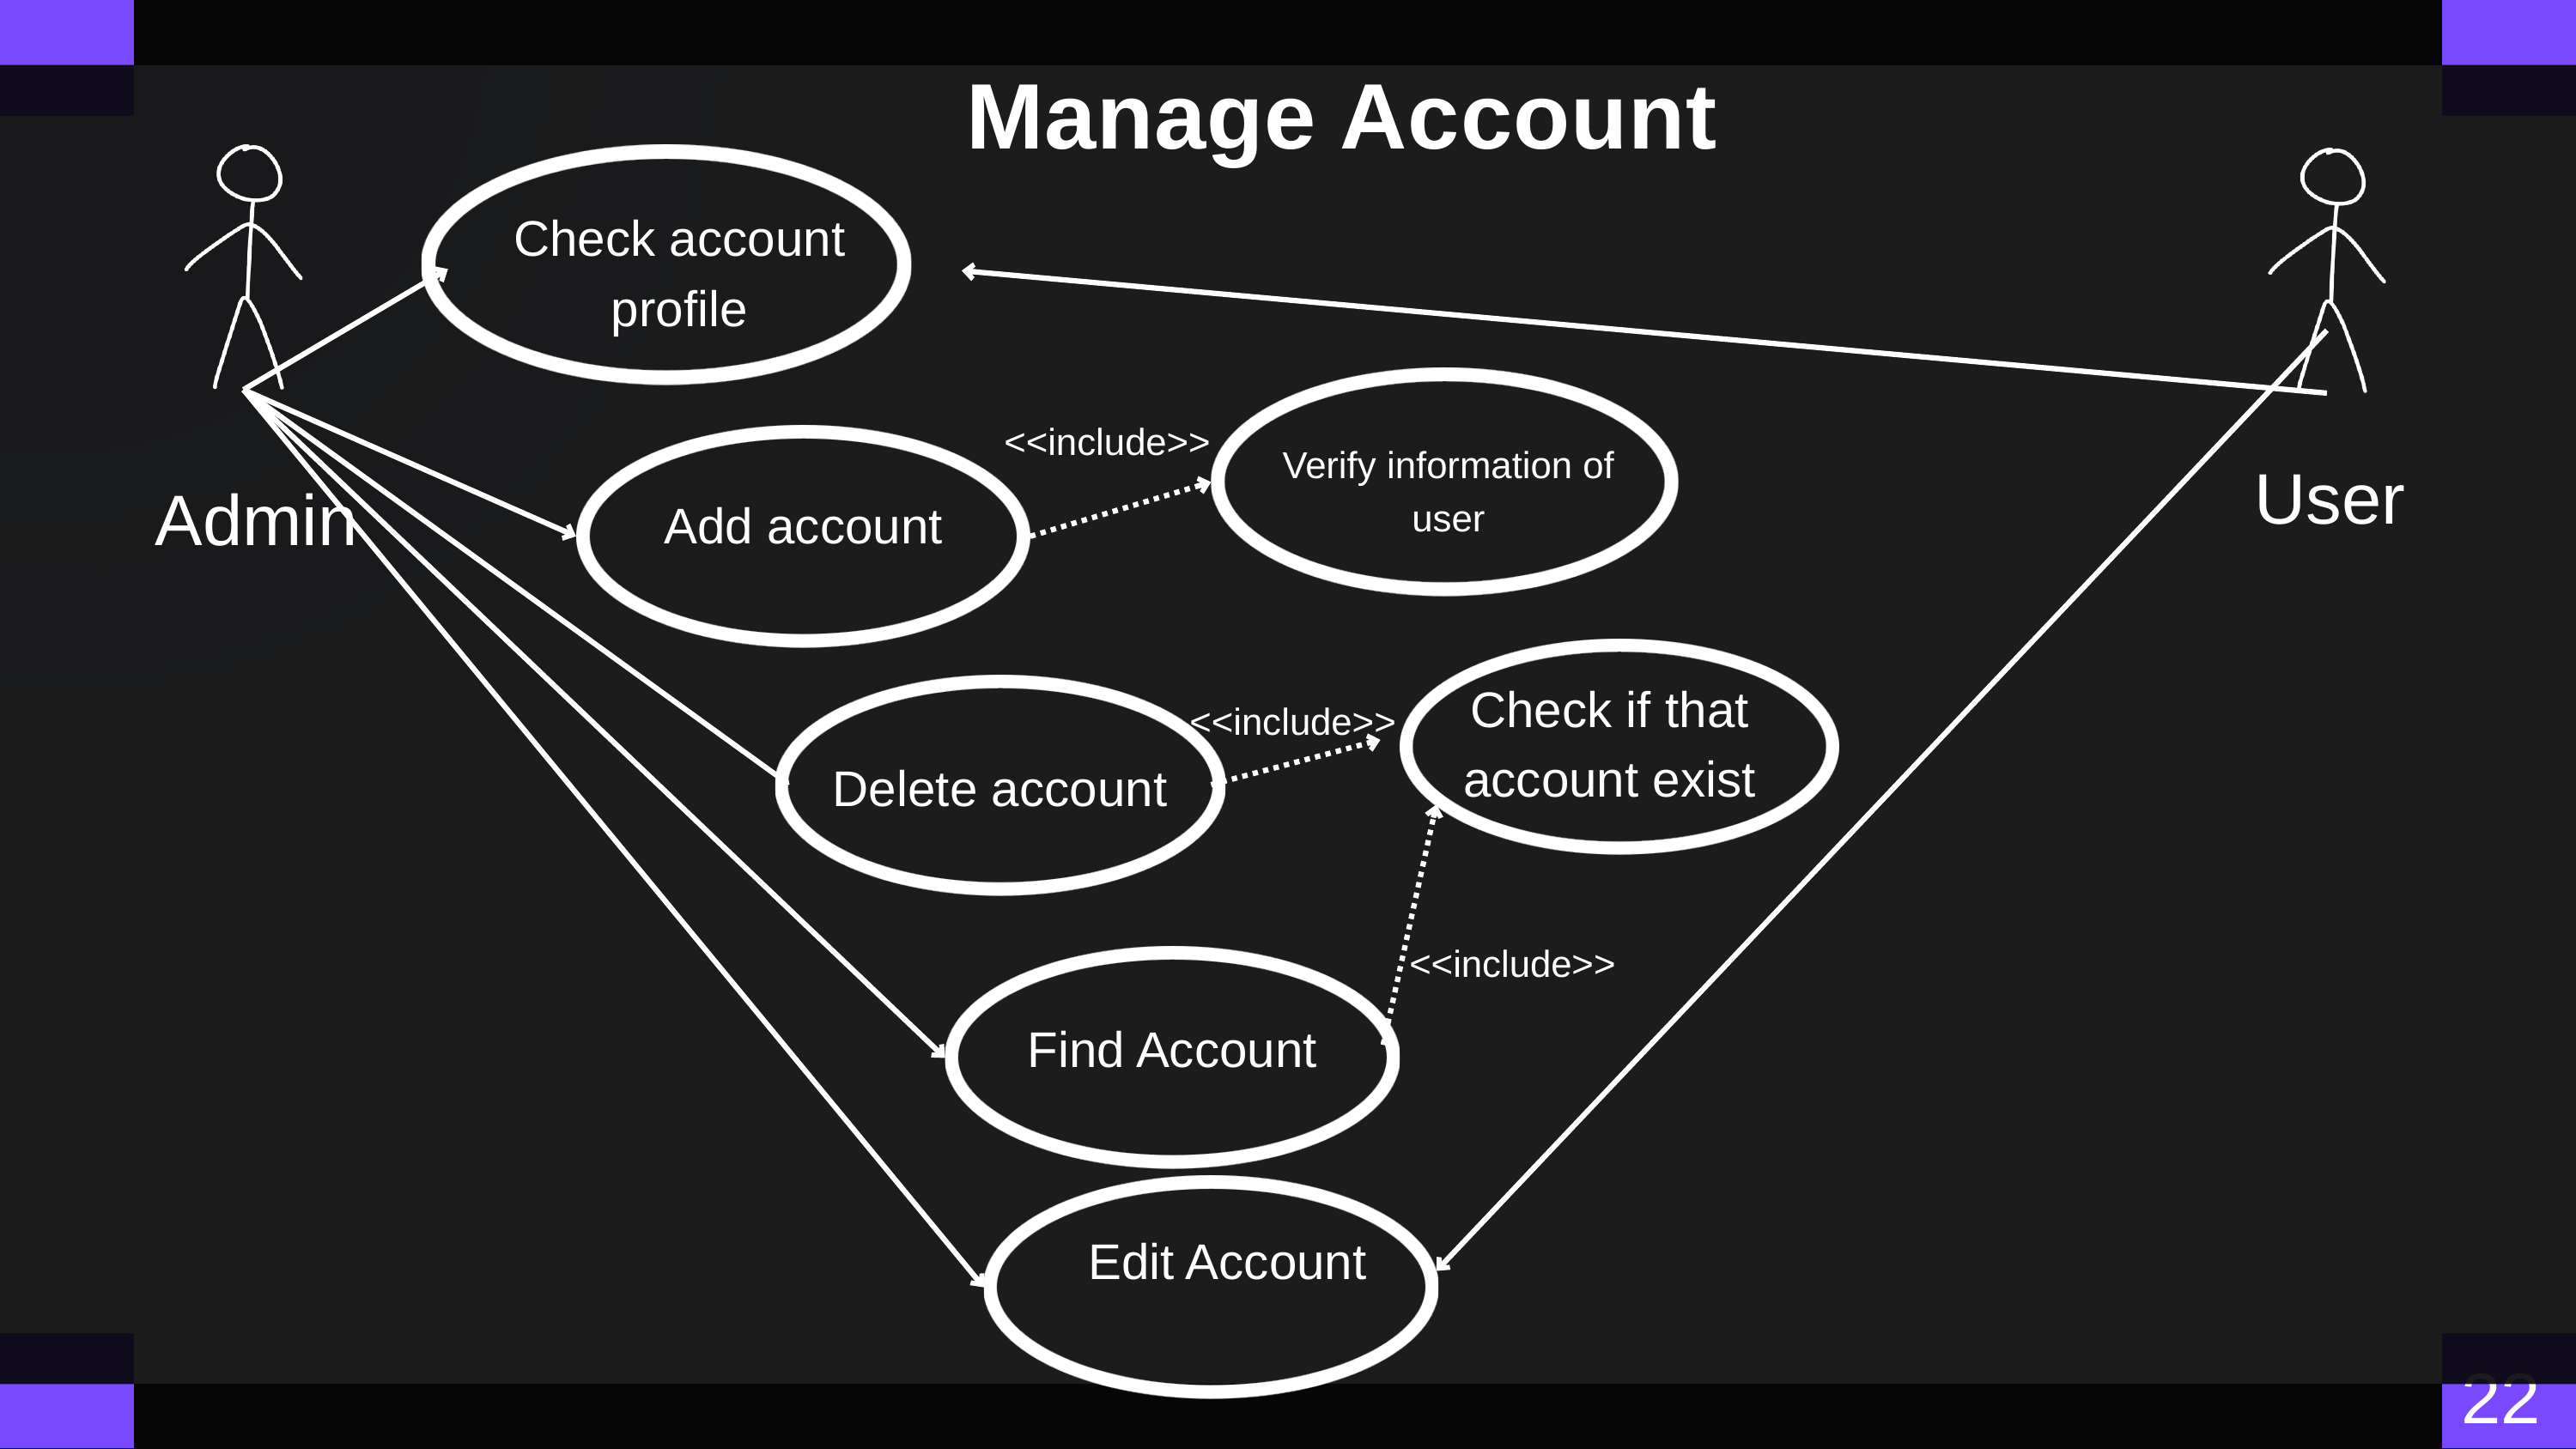

Manage Account

Check account profile

<<include>>

Verify information of user
User
Admin

Add account

Check if that account exist

<<include>>

Delete account

<<include>>

Find Account

Edit Account

22